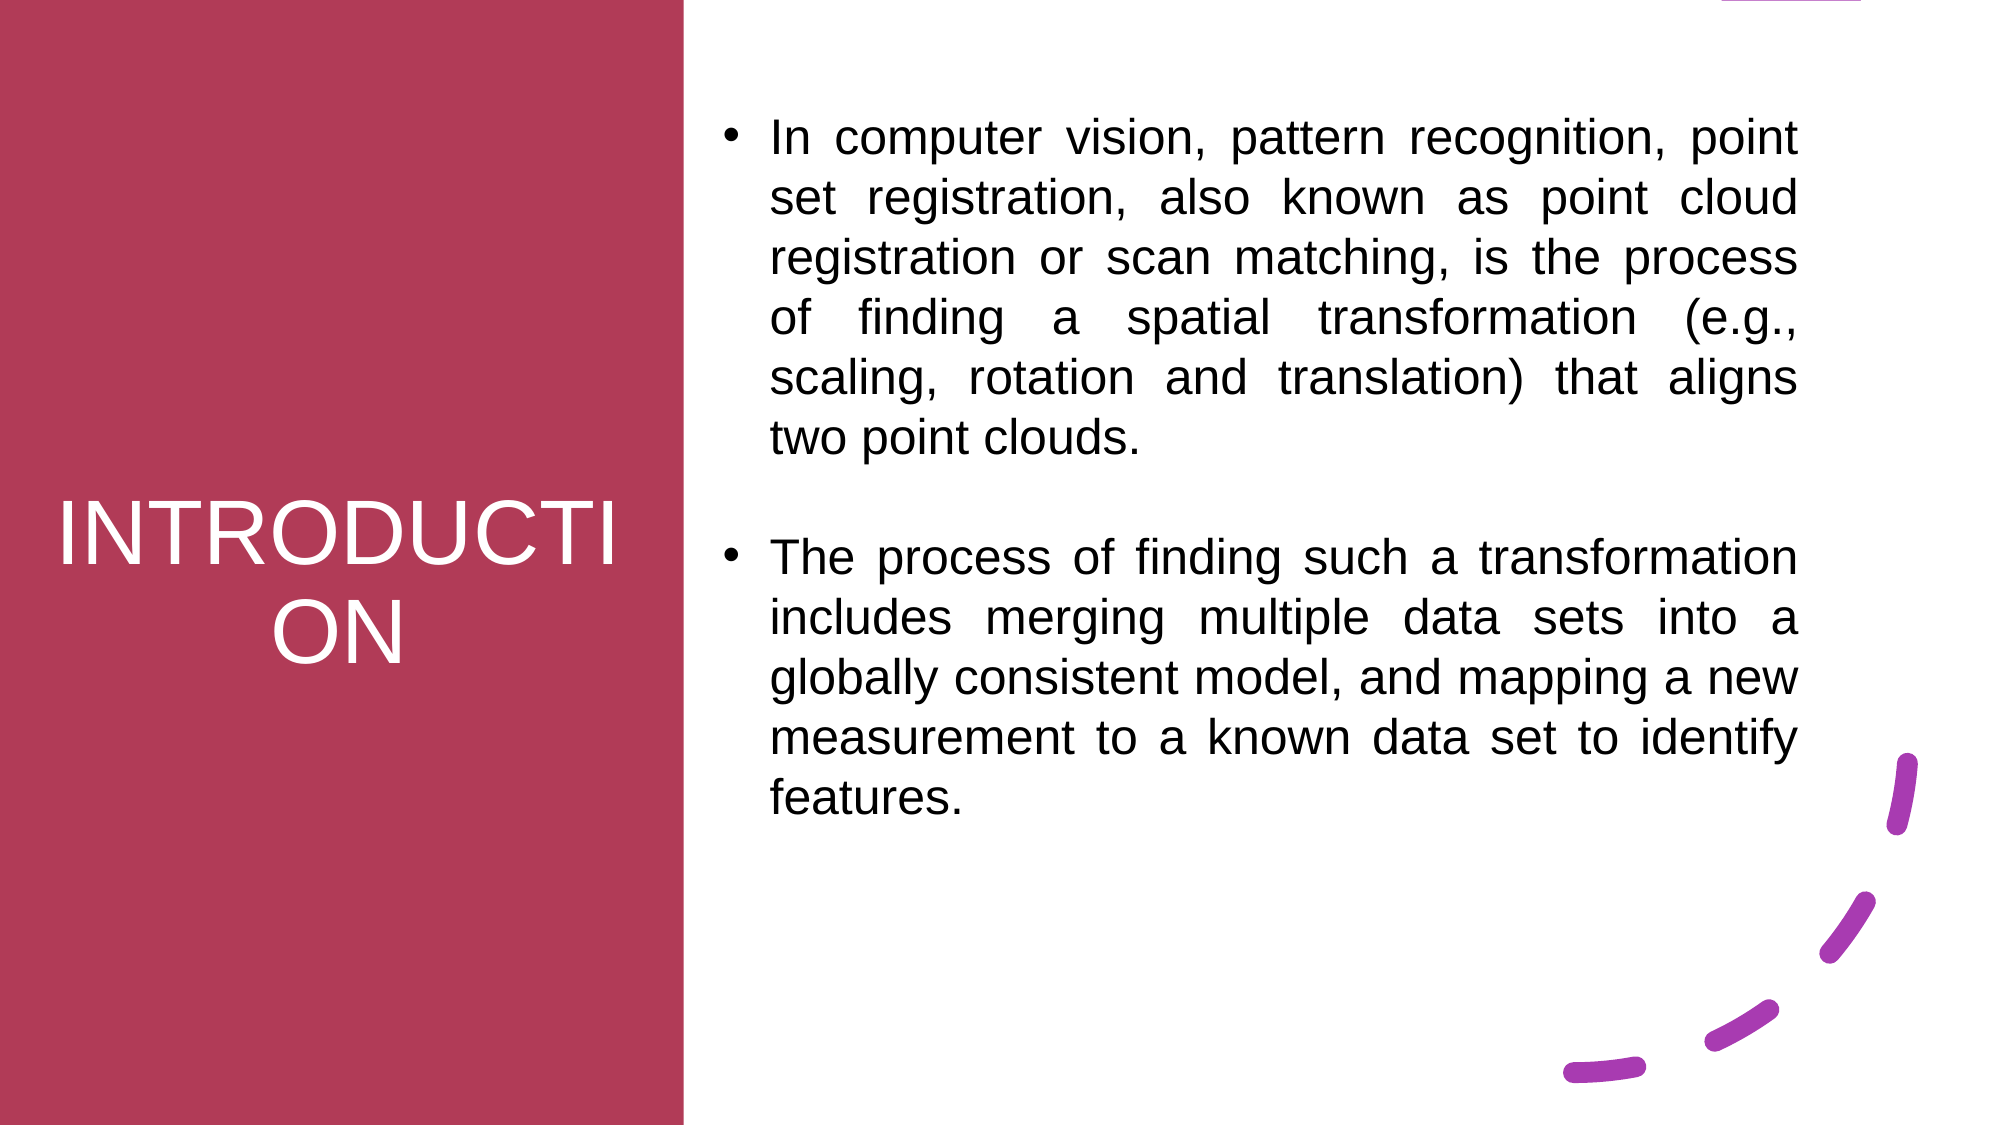

# INTRODUCTION
In computer vision, pattern recognition, point set registration, also known as point cloud registration or scan matching, is the process of finding a spatial transformation (e.g., scaling, rotation and translation) that aligns two point clouds.

The process of finding such a transformation includes merging multiple data sets into a globally consistent model, and mapping a new measurement to a known data set to identify features.